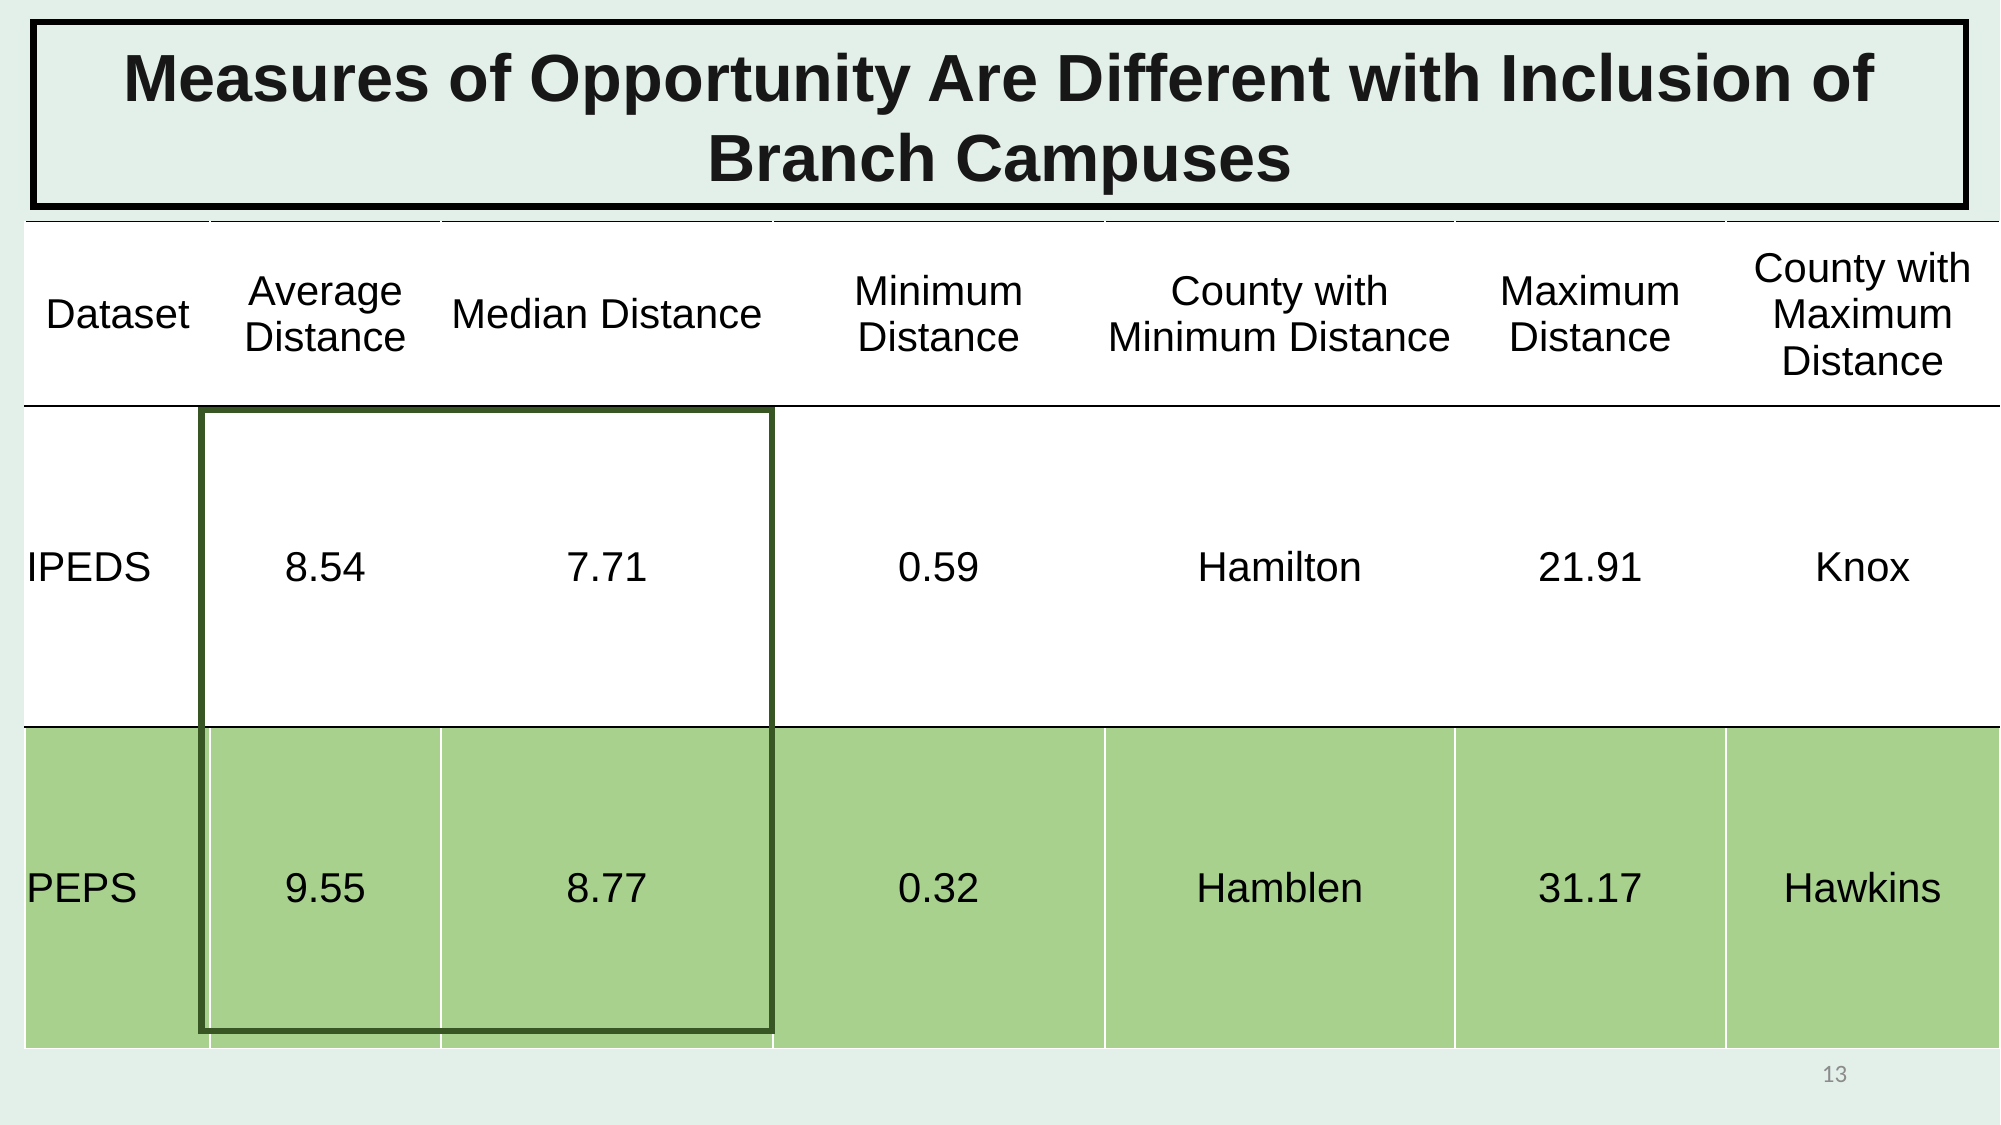

Measures of Opportunity Are Different with Inclusion of Branch Campuses
| Dataset | Average Distance | Median Distance | Minimum Distance | County with Minimum Distance | Maximum Distance | County with Maximum Distance |
| --- | --- | --- | --- | --- | --- | --- |
| IPEDS | 8.54 | 7.71 | 0.59 | Hamilton | 21.91 | Knox |
| PEPS | 9.55 | 8.77 | 0.32 | Hamblen | 31.17 | Hawkins |

13